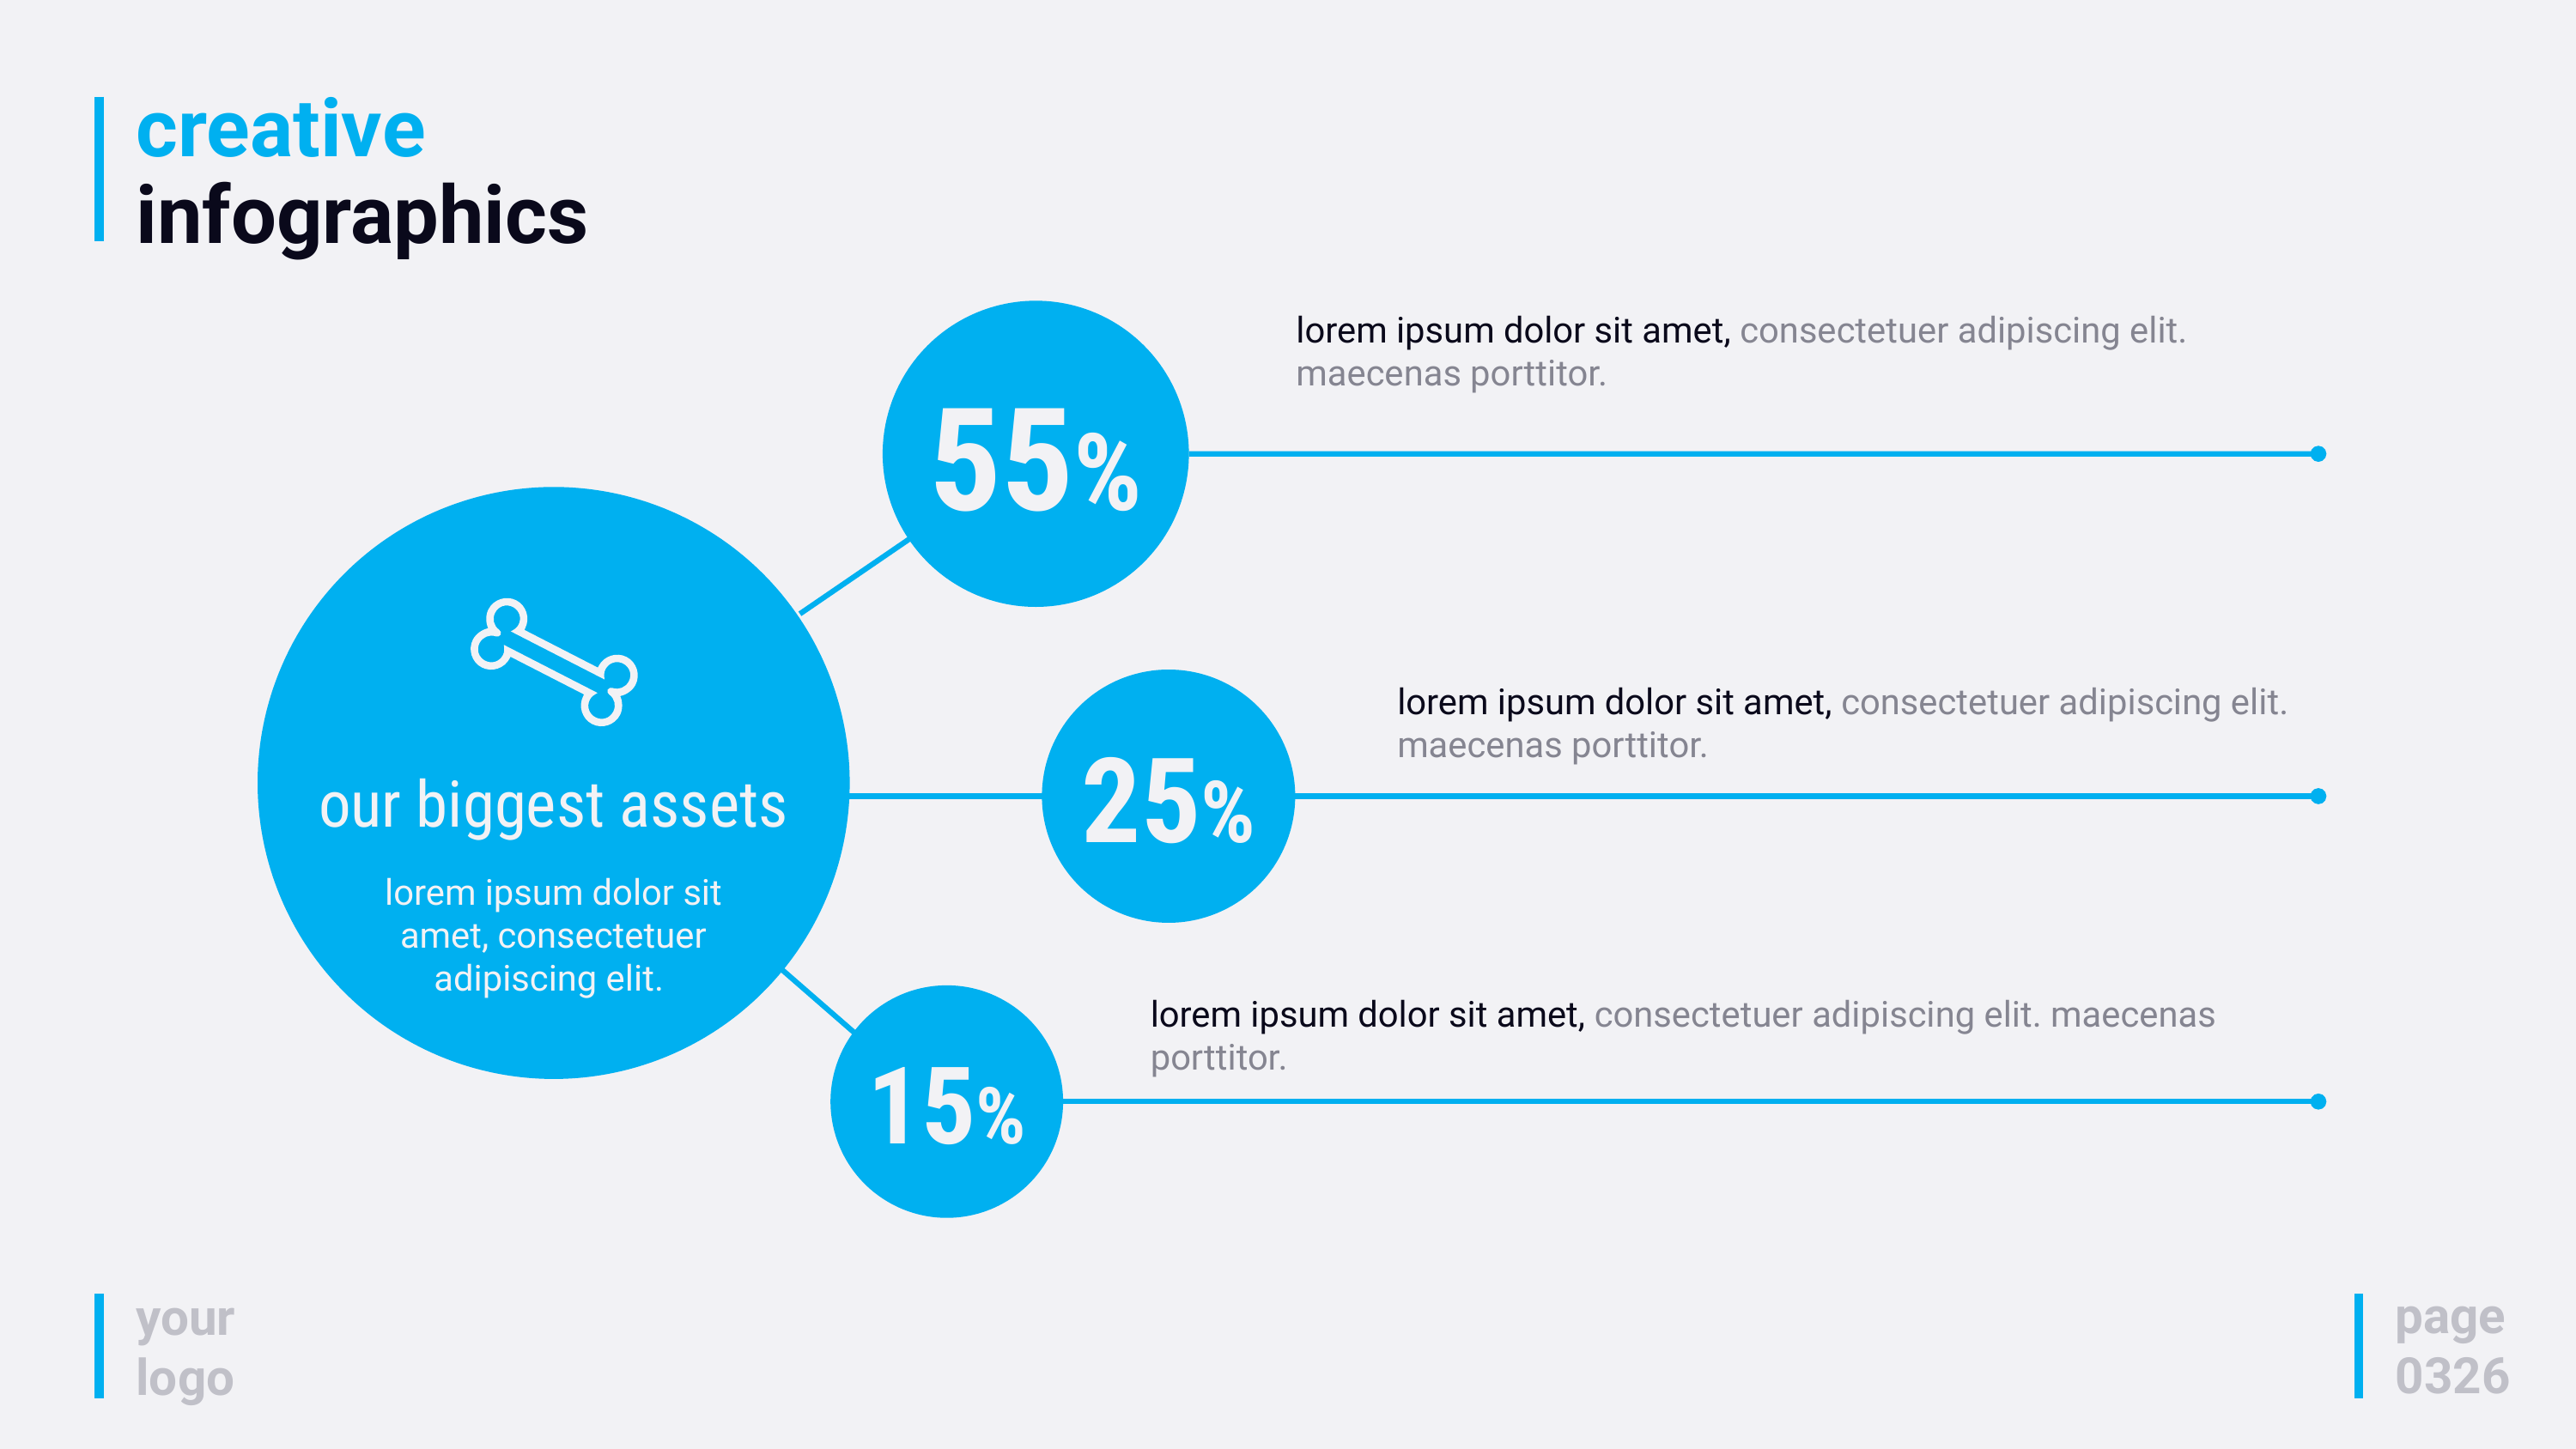

# creative infographics

lorem ipsum dolor sit amet, consectetuer adipiscing elit. maecenas porttitor.
55%

our biggest assets
lorem ipsum dolor sit amet, consectetuer adipiscing elit.

lorem ipsum dolor sit amet, consectetuer adipiscing elit. maecenas porttitor.
25%

lorem ipsum dolor sit amet, consectetuer adipiscing elit. maecenas porttitor.
15%
page
0326